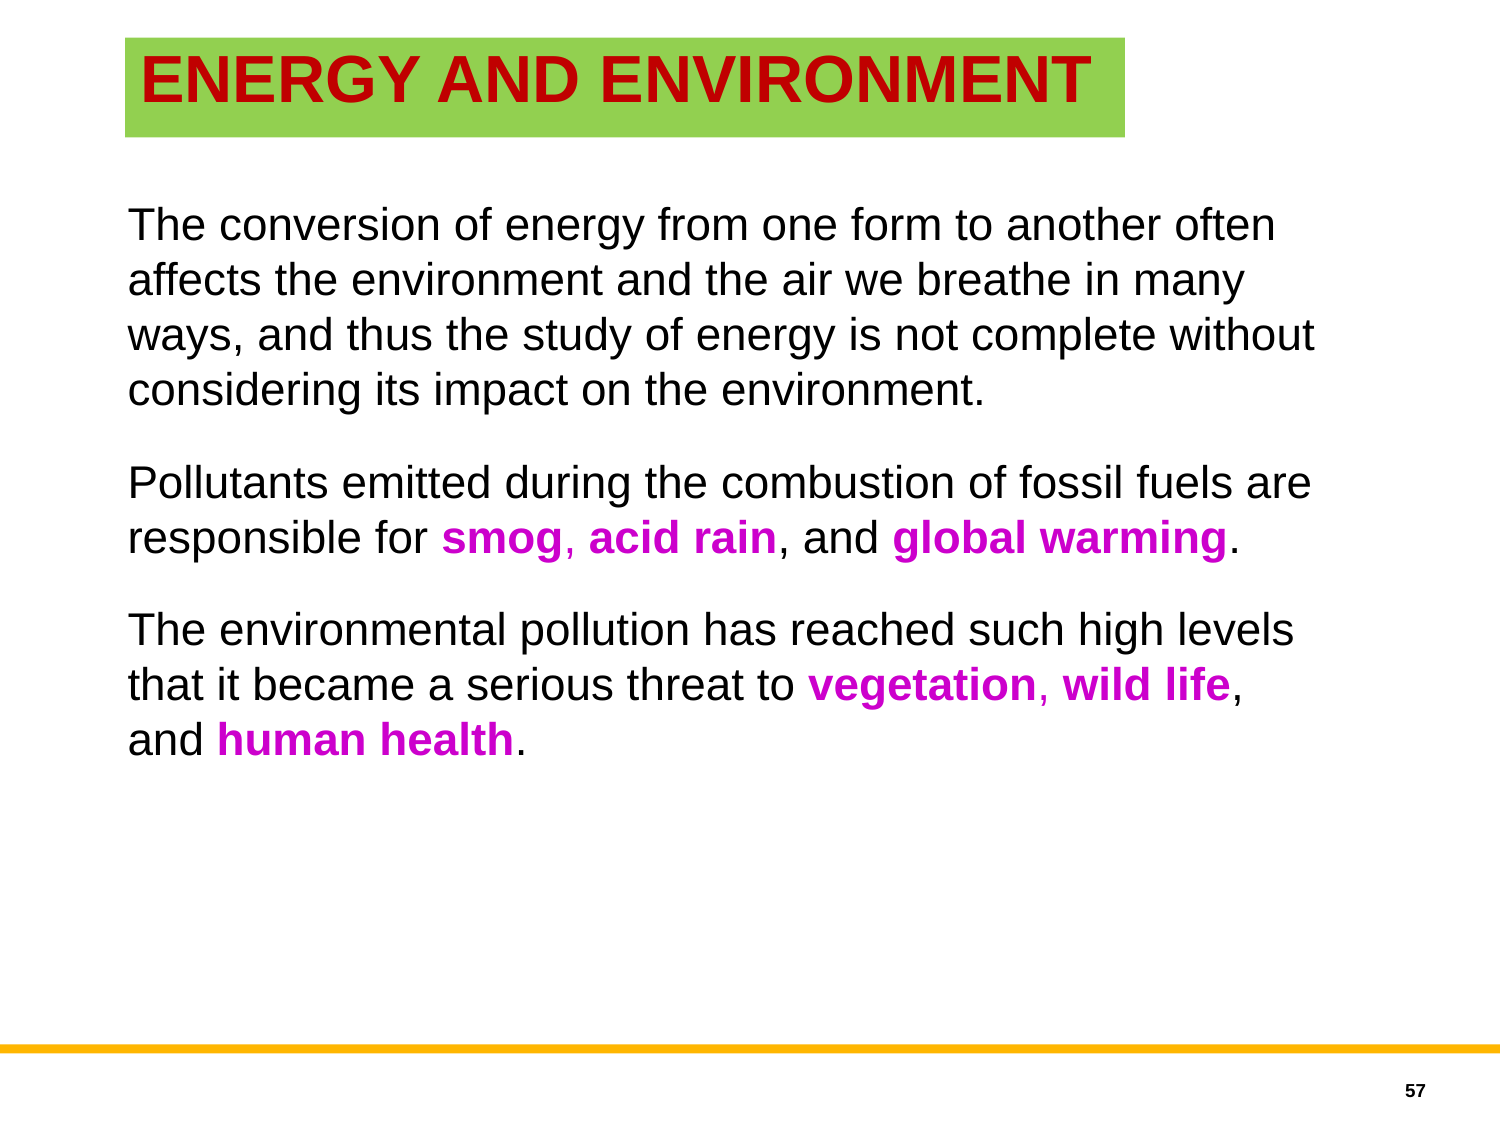

# ENERGY AND ENVIRONMENT
The conversion of energy from one form to another often affects the environment and the air we breathe in many ways, and thus the study of energy is not complete without considering its impact on the environment.
Pollutants emitted during the combustion of fossil fuels are responsible for smog, acid rain, and global warming.
The environmental pollution has reached such high levels that it became a serious threat to vegetation, wild life, and human health.
57